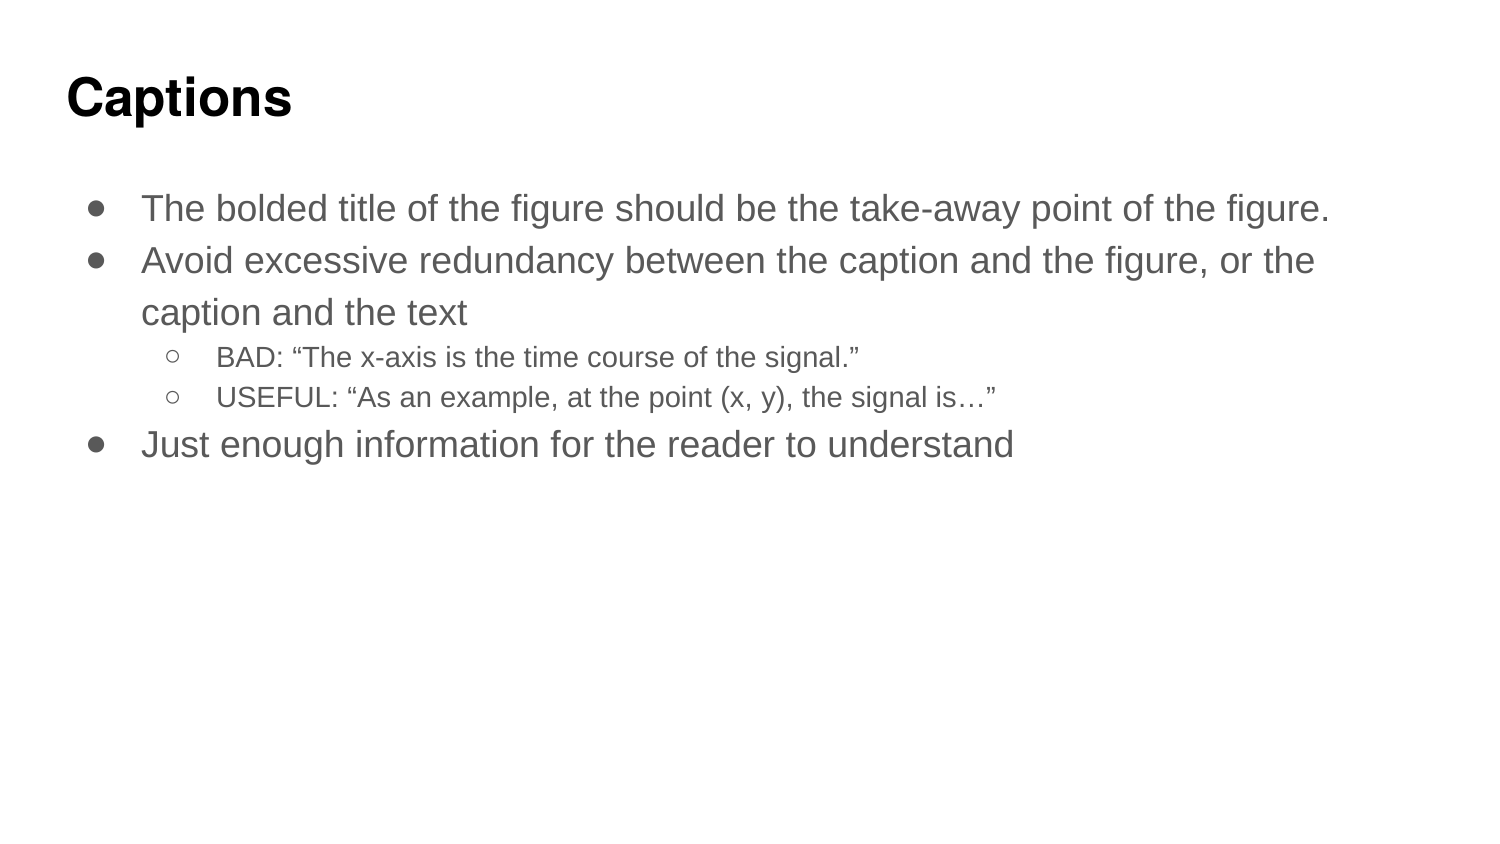

# Captions
The bolded title of the figure should be the take-away point of the figure.
Avoid excessive redundancy between the caption and the figure, or the caption and the text
BAD: “The x-axis is the time course of the signal.”
USEFUL: “As an example, at the point (x, y), the signal is…”
Just enough information for the reader to understand